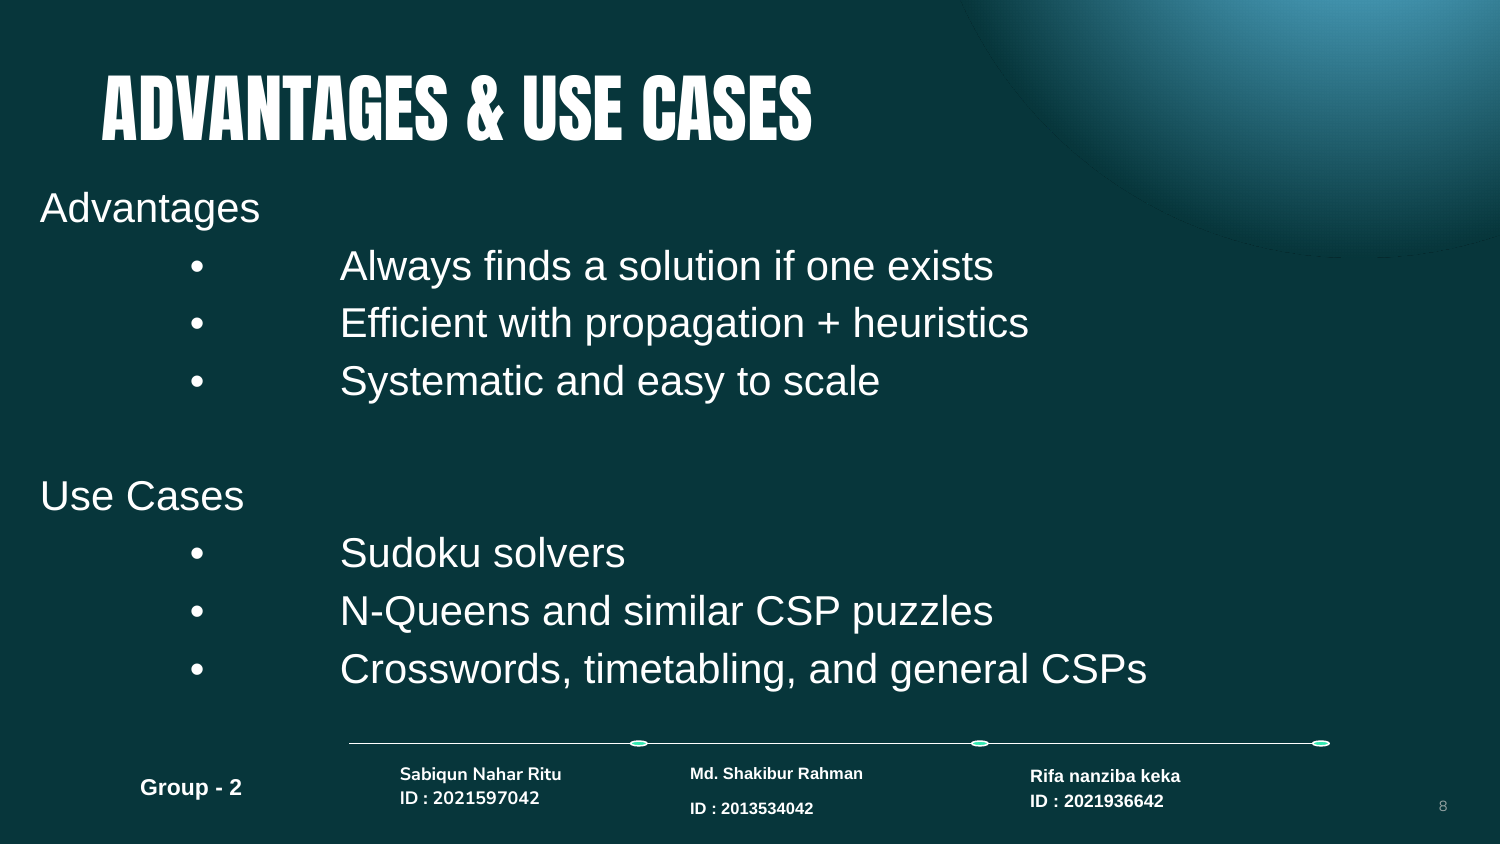

ADVANTAGES & USE CASES
Advantages
	•	Always finds a solution if one exists
	•	Efficient with propagation + heuristics
	•	Systematic and easy to scale

Use Cases
	•	Sudoku solvers
	•	N-Queens and similar CSP puzzles
	•	Crosswords, timetabling, and general CSPs

Group - 2
Sabiqun Nahar Ritu
ID : 2021597042
Md. Shakibur Rahman
ID : 2013534042
Rifa nanziba keka
ID : 2021936642